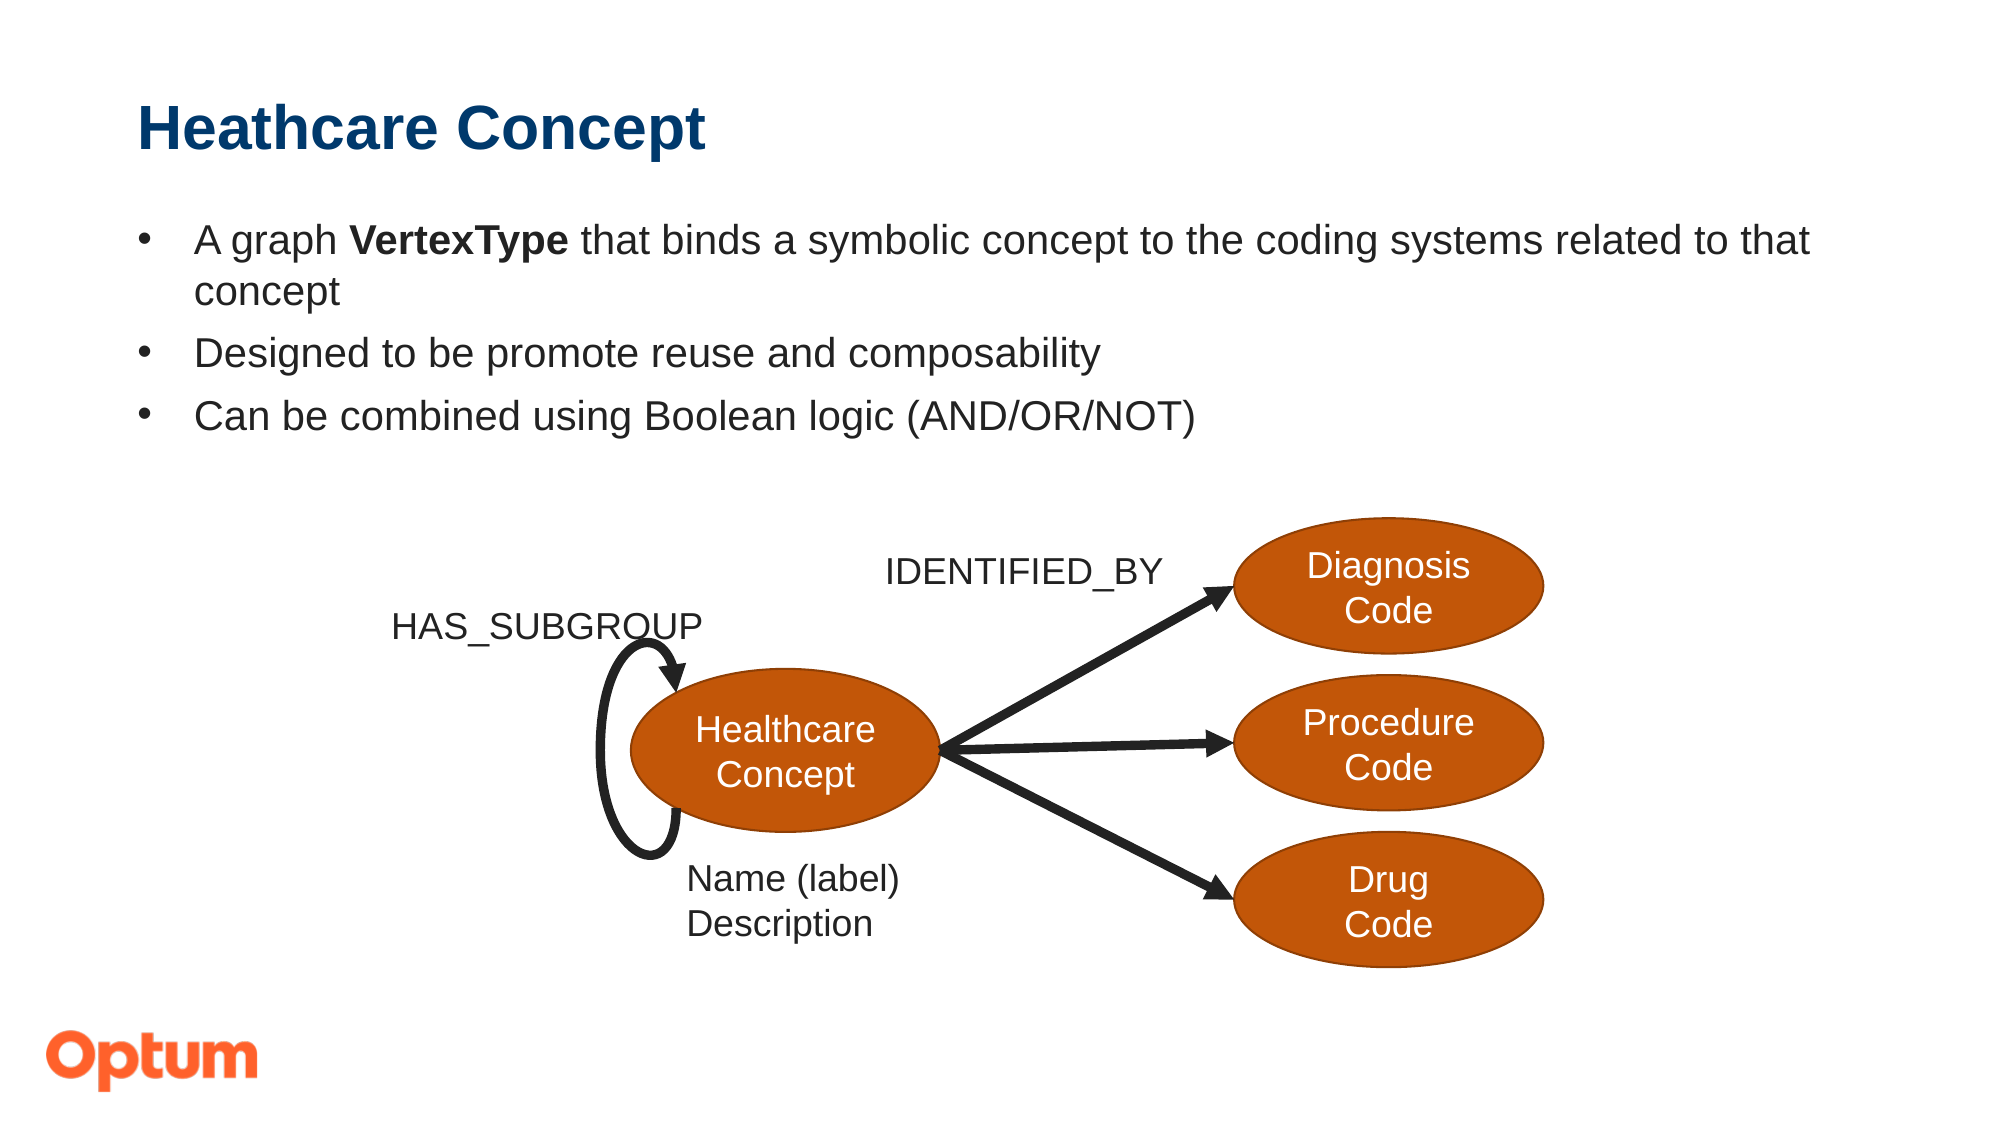

# Heathcare Concept
A graph VertexType that binds a symbolic concept to the coding systems related to that concept
Designed to be promote reuse and composability
Can be combined using Boolean logic (AND/OR/NOT)
Diagnosis
Code
IDENTIFIED_BY
HAS_SUBGROUP
Healthcare Concept
Procedure
Code
Drug
Code
Name (label)
Description